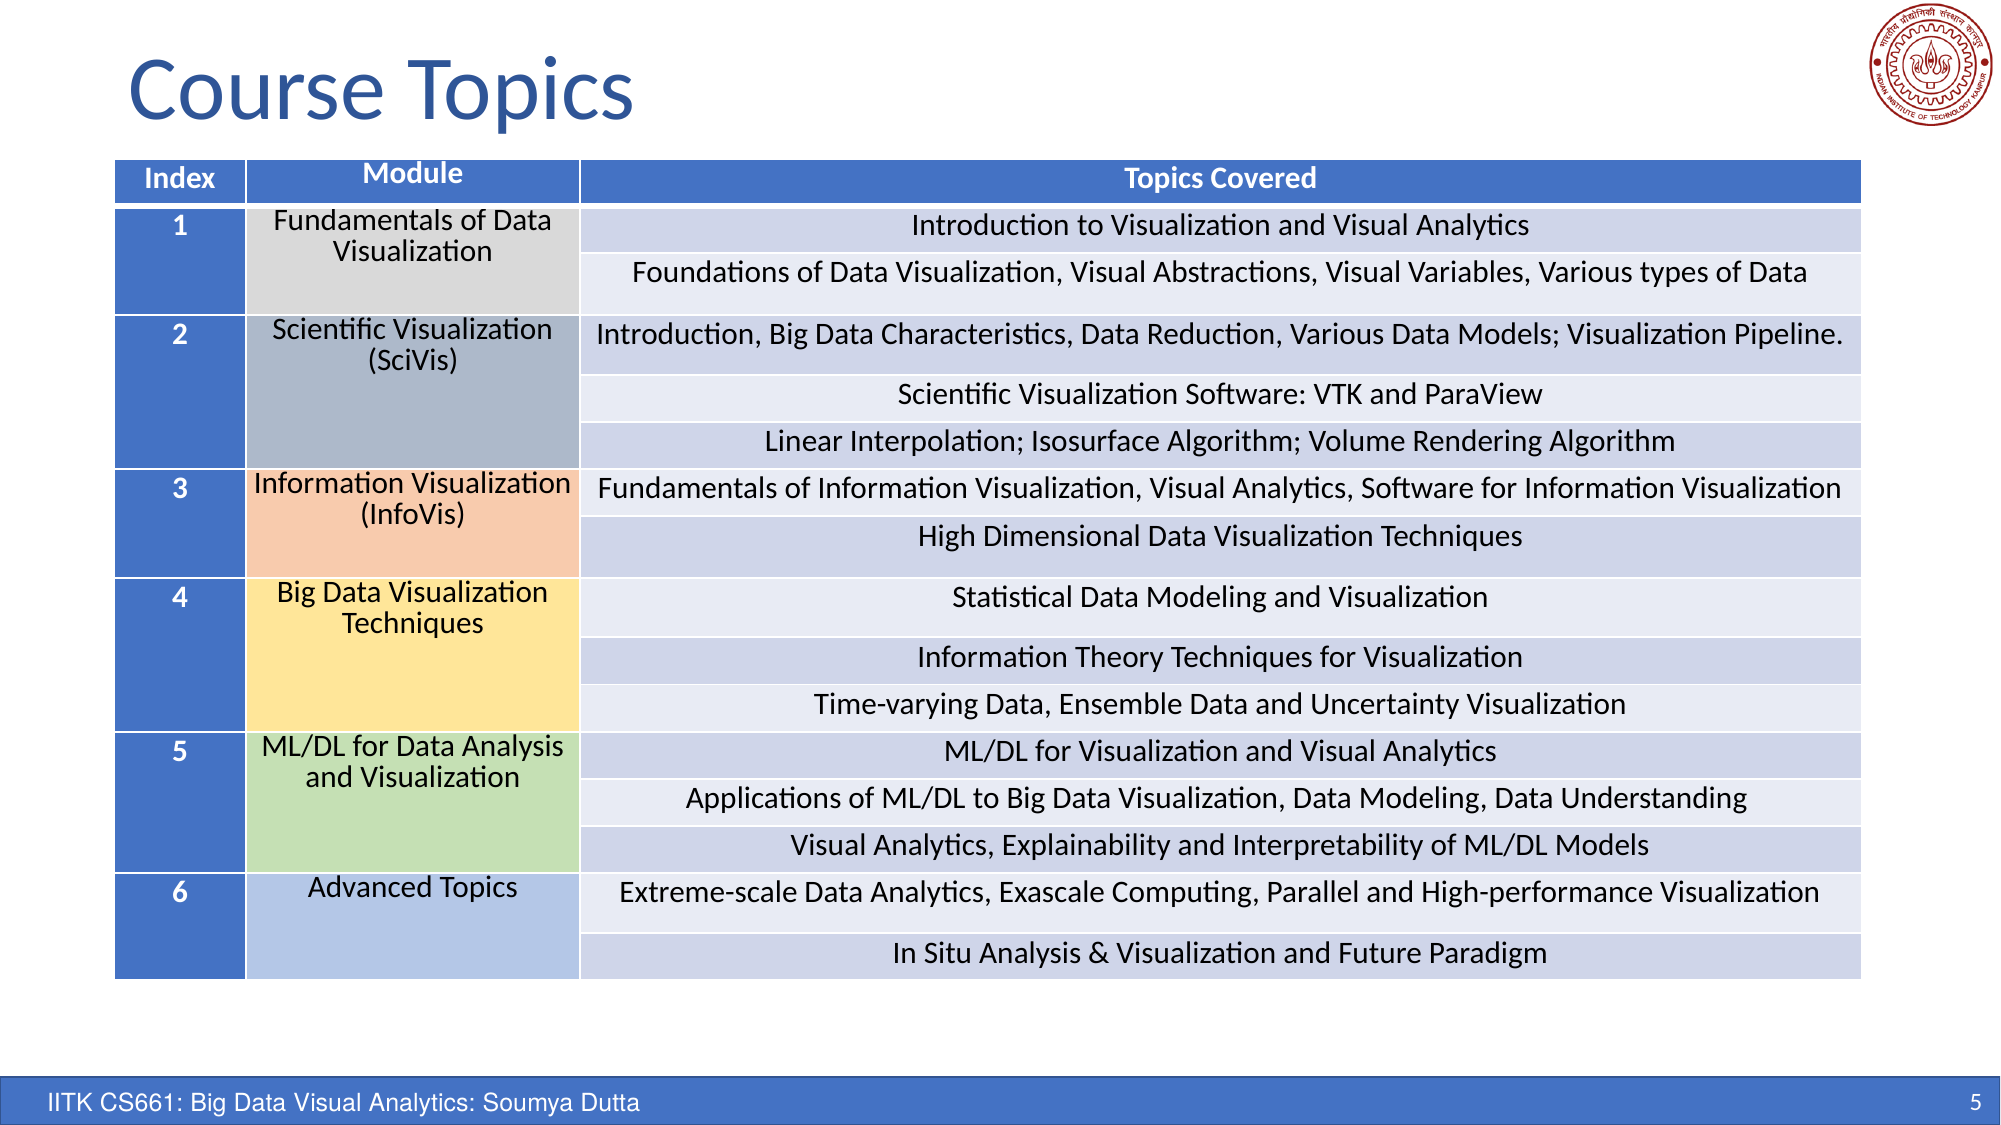

# Course Topics
| Index | Module | Topics Covered |
| --- | --- | --- |
| 1 | Fundamentals of Data Visualization | Introduction to Visualization and Visual Analytics |
|  |  | Foundations of Data Visualization, Visual Abstractions, Visual Variables, Various types of Data |
| 2 | Scientific Visualization (SciVis) | Introduction, Big Data Characteristics, Data Reduction, Various Data Models; Visualization Pipeline. |
|  |  | Scientific Visualization Software: VTK and ParaView |
|  |  | Linear Interpolation; Isosurface Algorithm; Volume Rendering Algorithm |
| 3 | Information Visualization (InfoVis) | Fundamentals of Information Visualization, Visual Analytics, Software for Information Visualization |
|  |  | High Dimensional Data Visualization Techniques |
| 4 | Big Data Visualization Techniques | Statistical Data Modeling and Visualization |
|  |  | Information Theory Techniques for Visualization |
|  |  | Time-varying Data, Ensemble Data and Uncertainty Visualization |
| 5 | ML/DL for Data Analysis and Visualization | ML/DL for Visualization and Visual Analytics |
|  |  | Applications of ML/DL to Big Data Visualization, Data Modeling, Data Understanding |
|  |  | Visual Analytics, Explainability and Interpretability of ML/DL Models |
| 6 | Advanced Topics | Extreme-scale Data Analytics, Exascale Computing, Parallel and High-performance Visualization |
|  |  | In Situ Analysis & Visualization and Future Paradigm |